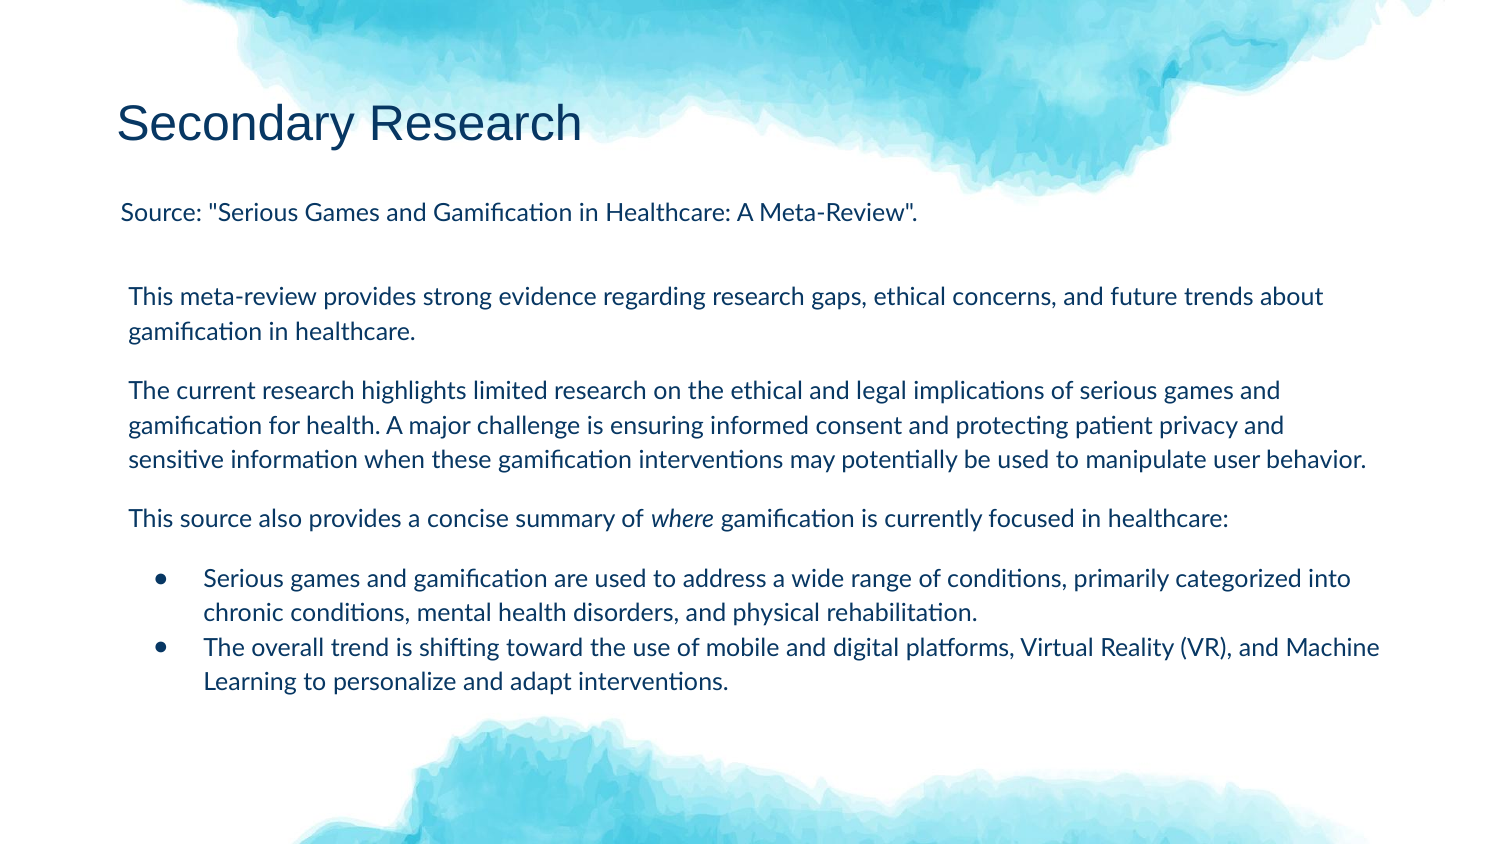

# Secondary Research
Source: "Serious Games and Gamification in Healthcare: A Meta-Review".
This meta-review provides strong evidence regarding research gaps, ethical concerns, and future trends about gamification in healthcare.
The current research highlights limited research on the ethical and legal implications of serious games and gamification for health. A major challenge is ensuring informed consent and protecting patient privacy and sensitive information when these gamification interventions may potentially be used to manipulate user behavior.
This source also provides a concise summary of where gamification is currently focused in healthcare:
Serious games and gamification are used to address a wide range of conditions, primarily categorized into chronic conditions, mental health disorders, and physical rehabilitation.
The overall trend is shifting toward the use of mobile and digital platforms, Virtual Reality (VR), and Machine Learning to personalize and adapt interventions.